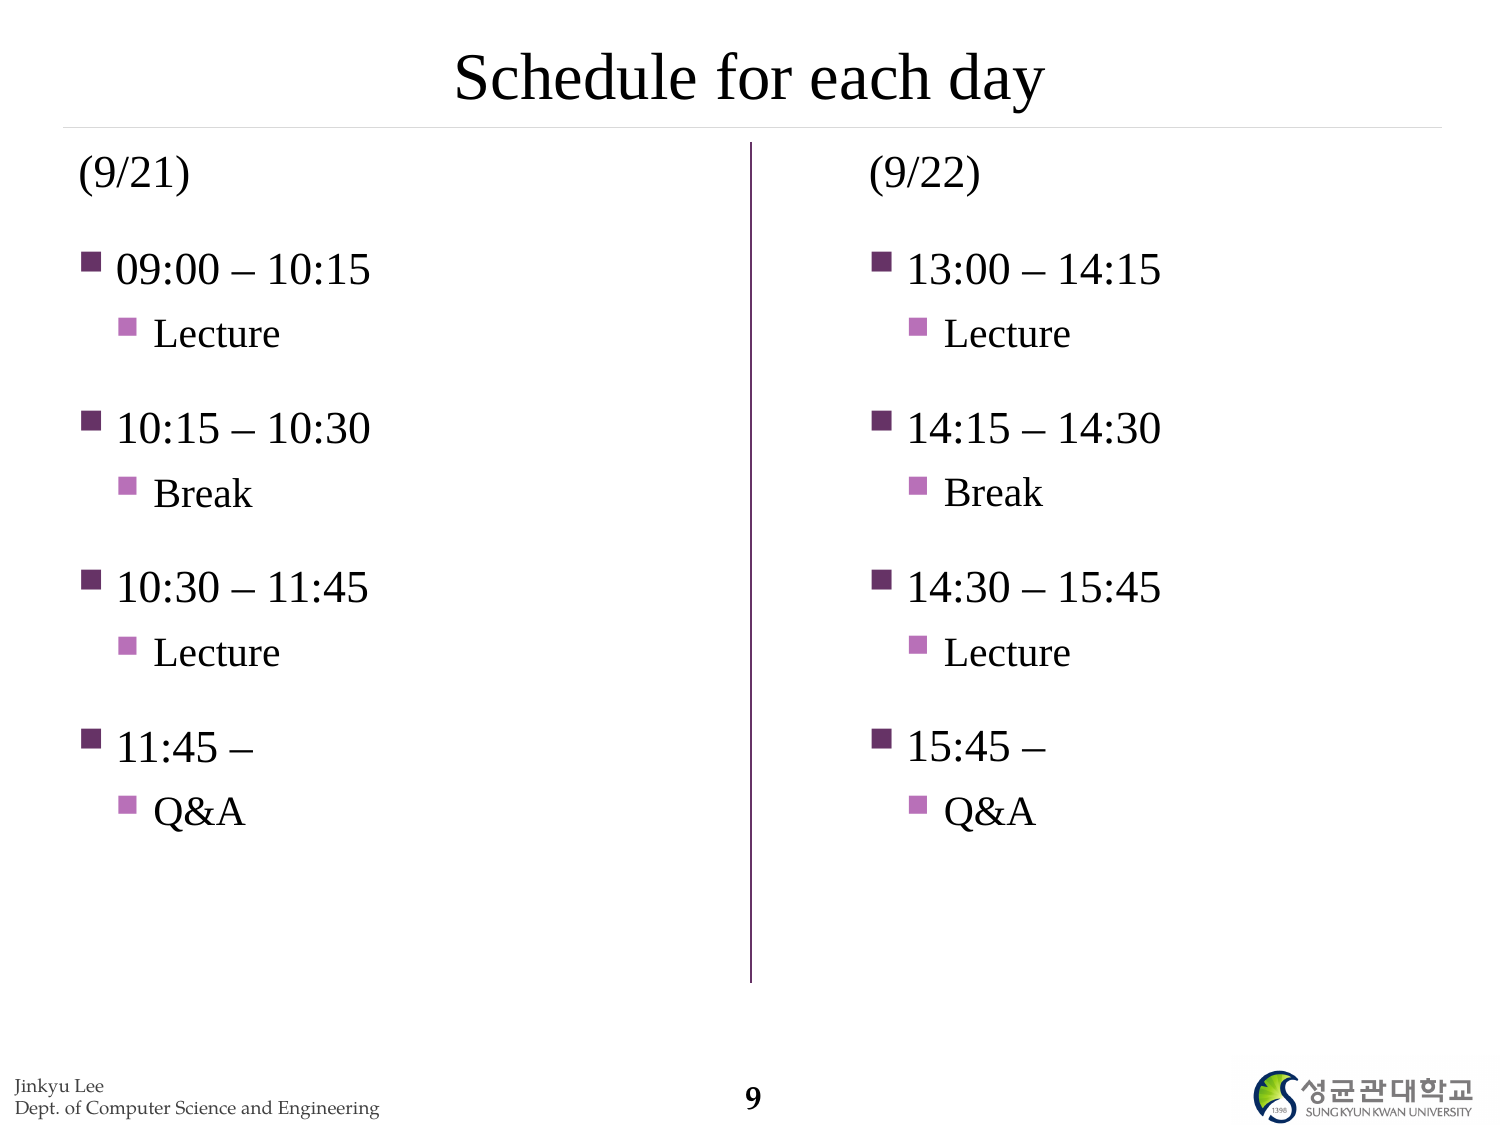

# Schedule for each day
(9/21)
09:00 – 10:15
Lecture
10:15 – 10:30
Break
10:30 – 11:45
Lecture
11:45 –
Q&A
(9/22)
13:00 – 14:15
Lecture
14:15 – 14:30
Break
14:30 – 15:45
Lecture
15:45 –
Q&A